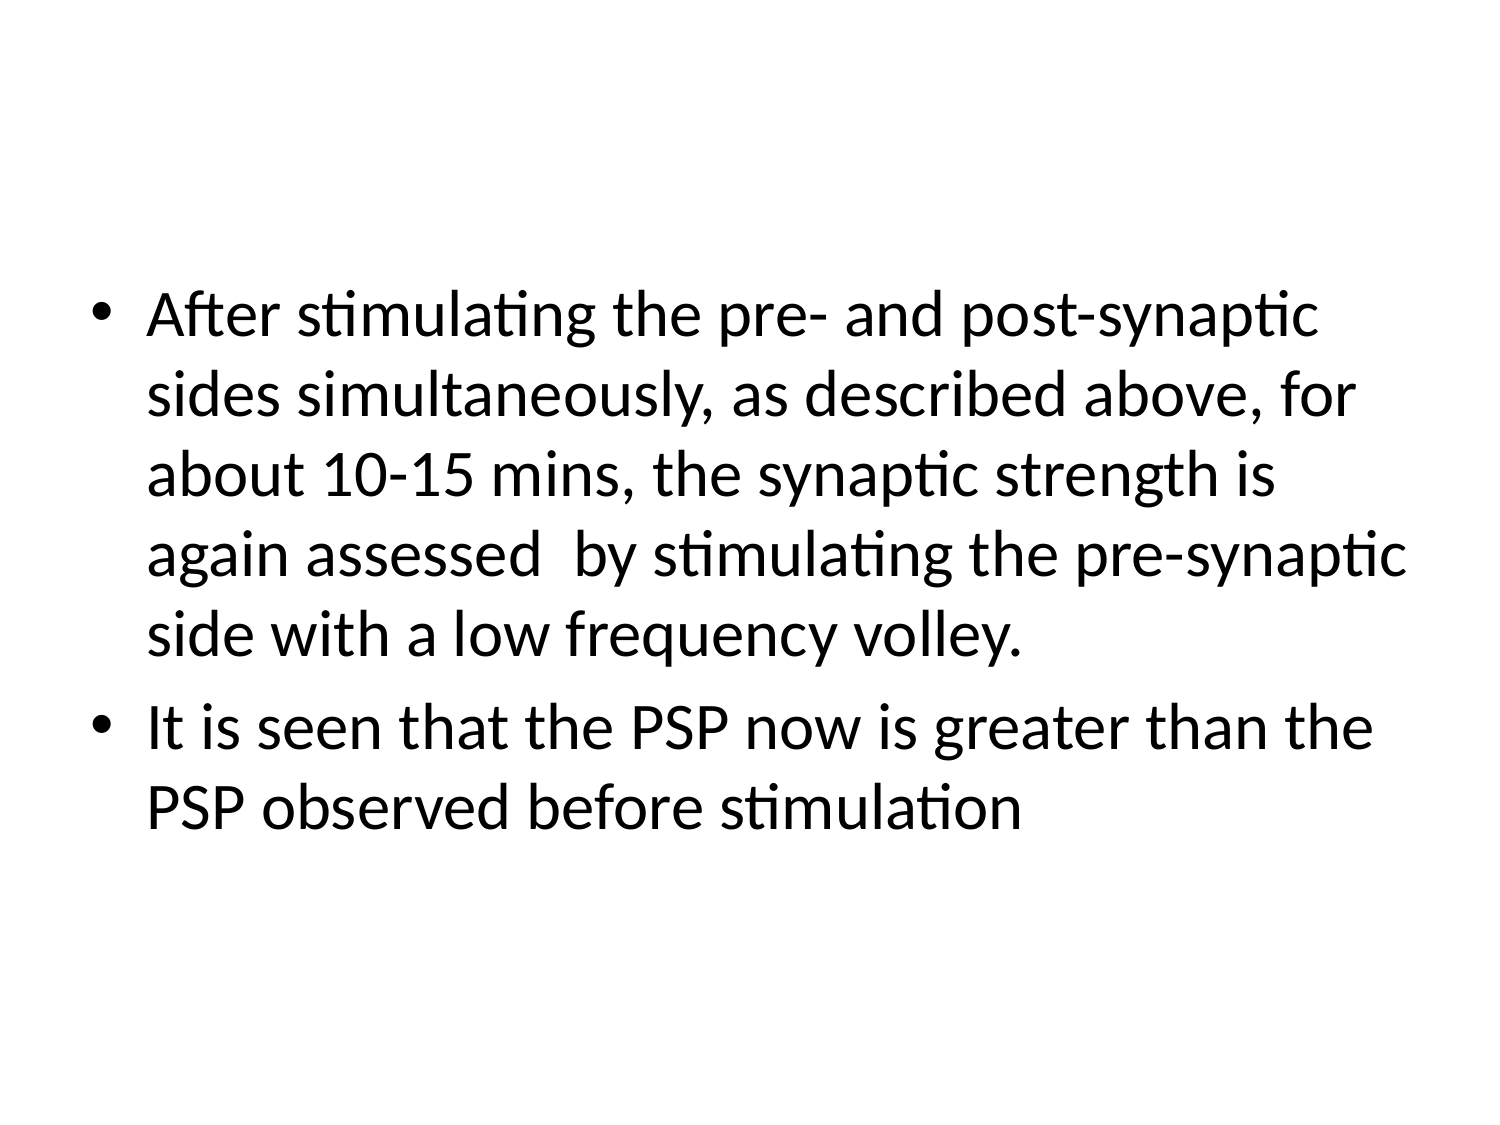

#
After stimulating the pre- and post-synaptic sides simultaneously, as described above, for about 10-15 mins, the synaptic strength is again assessed  by stimulating the pre-synaptic side with a low frequency volley.
It is seen that the PSP now is greater than the PSP observed before stimulation